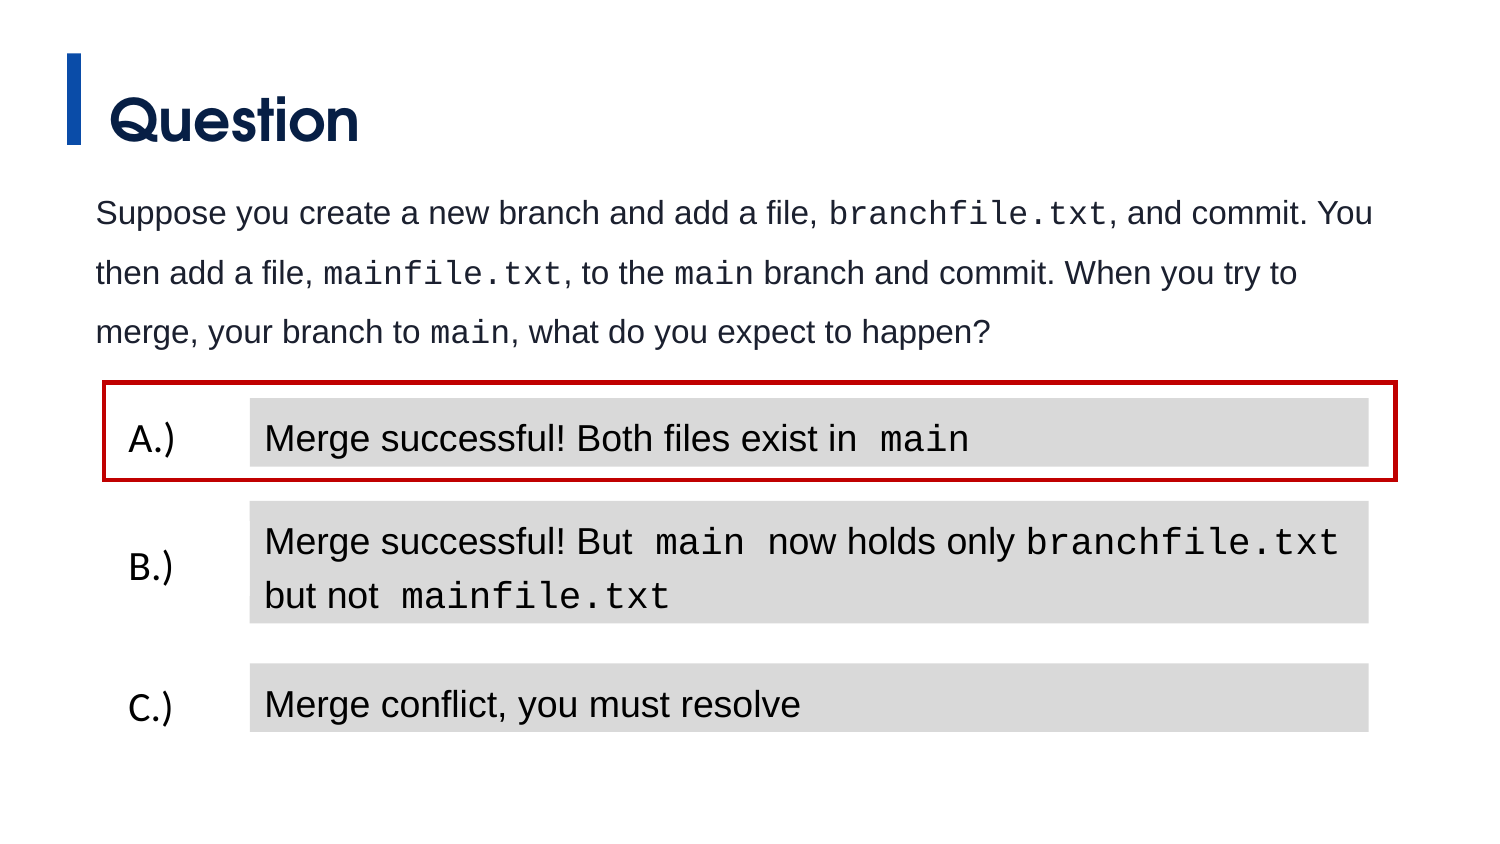

Question

Suppose you create a new branch and add a file, branchfile.txt, and commit. You then add a file, mainfile.txt, to the main branch and commit. When you try to merge, your branch to main, what do you expect to happen?

A.)
Merge successful! Both files exist in main
Merge successful! But main now holds only branchfile.txt but not mainfile.txt
B.)
C.)
Merge conflict, you must resolve